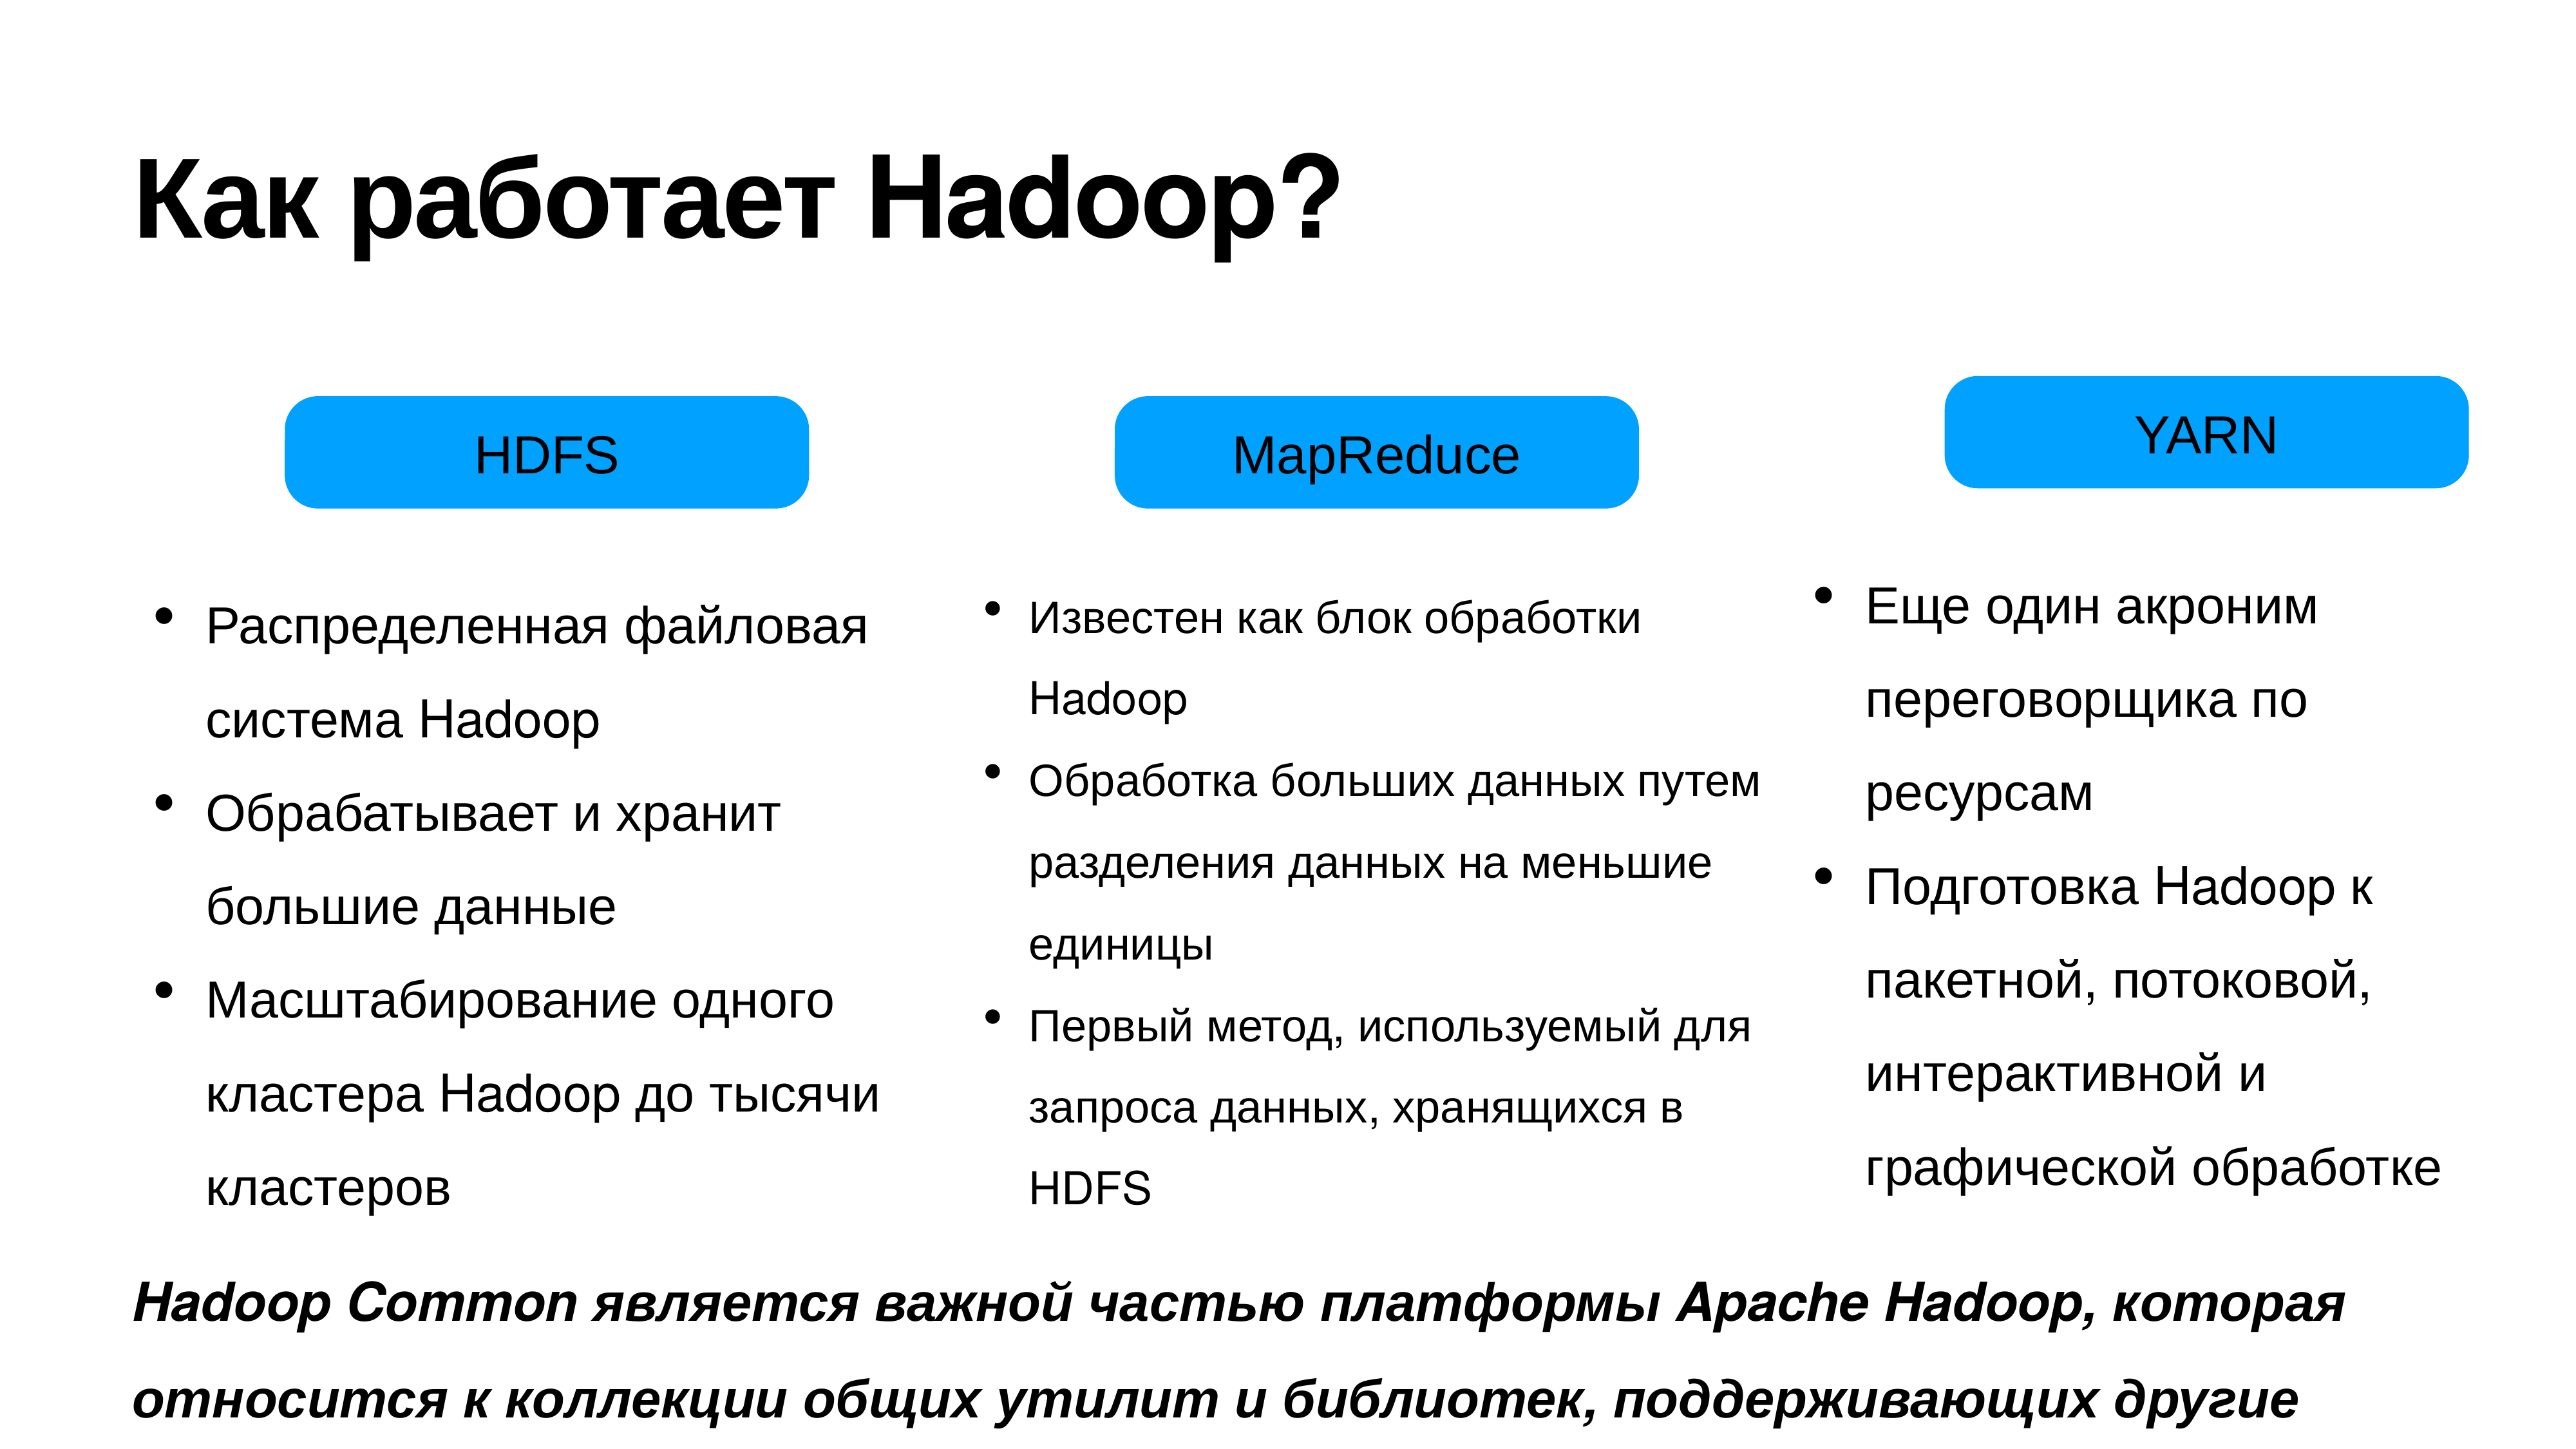

# Как работает Hadoop?

YARN
HDFS
MapReduce
Еще один акроним переговорщика по ресурсам
Подготовка Hadoop к пакетной, потоковой, интерактивной и графической обработке
Распределенная файловая система Hadoop
Обрабатывает и хранит большие данные
Масштабирование одного кластера Hadoop до тысячи кластеров
Известен как блок обработки Hadoop
Обработка больших данных путем разделения данных на меньшие единицы
Первый метод, используемый для запроса данных, хранящихся в HDFS
Hadoop Common является важной частью платформы Apache Hadoop, которая относится к коллекции общих утилит и библиотек, поддерживающих другие модули Hadoop